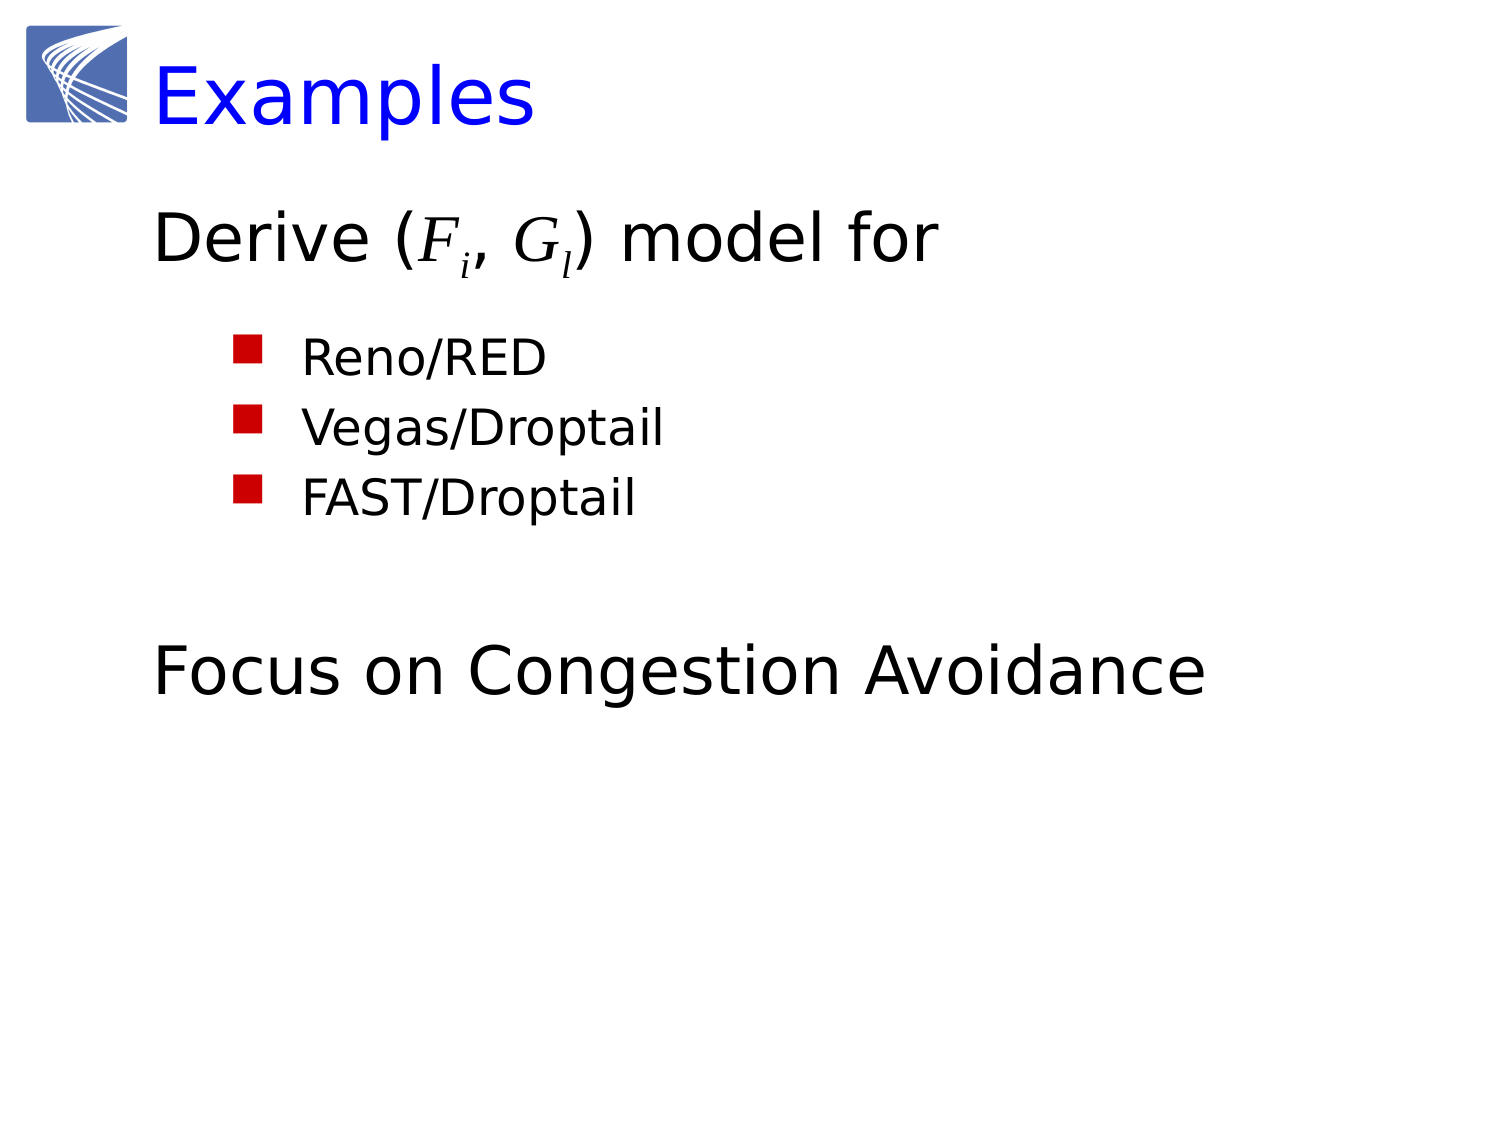

# Examples
Derive (Fi, Gl) model for

Reno/RED
Vegas/Droptail
FAST/Droptail

Focus on Congestion Avoidance